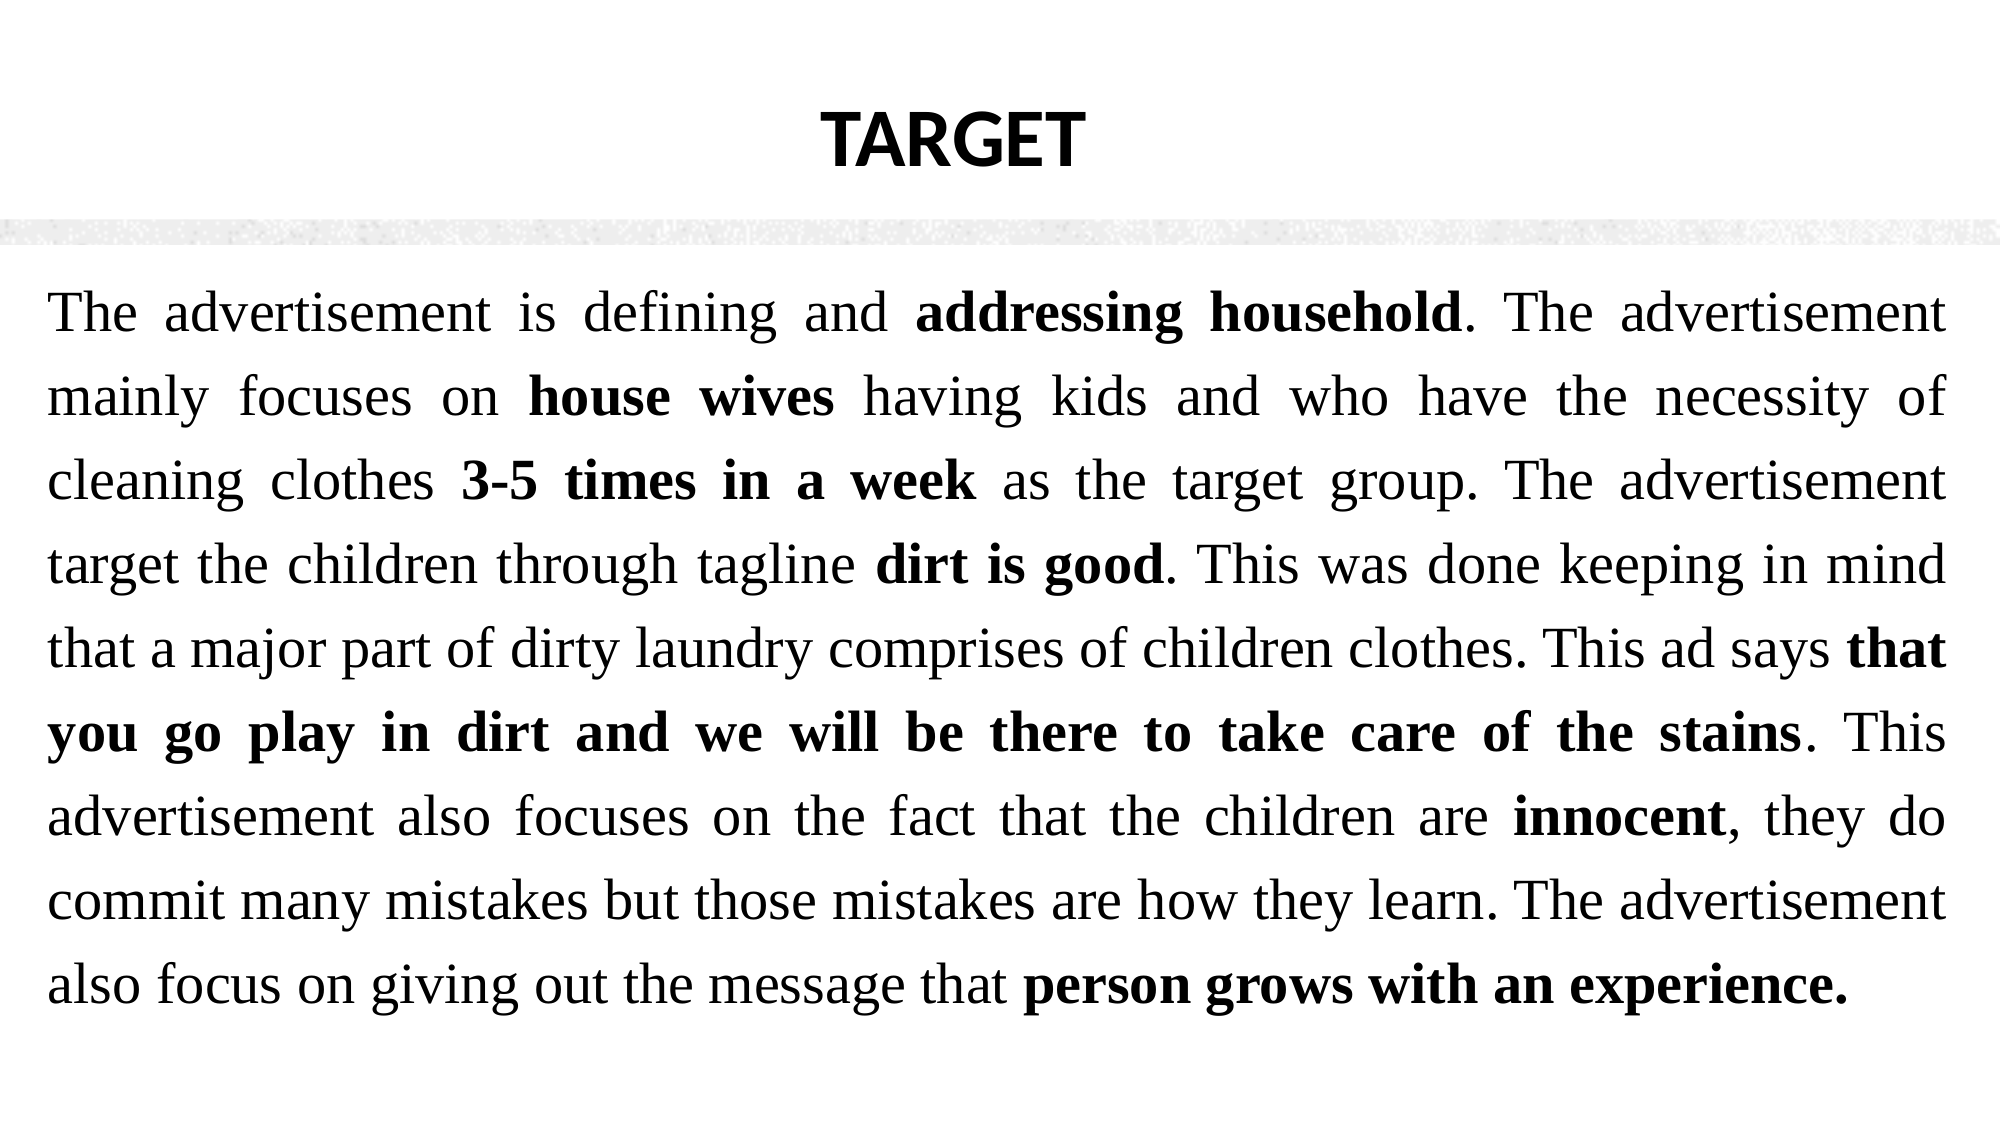

TARGET
The advertisement is defining and addressing household. The advertisement mainly focuses on house wives having kids and who have the necessity of cleaning clothes 3-5 times in a week as the target group. The advertisement target the children through tagline dirt is good. This was done keeping in mind that a major part of dirty laundry comprises of children clothes. This ad says that you go play in dirt and we will be there to take care of the stains. This advertisement also focuses on the fact that the children are innocent, they do commit many mistakes but those mistakes are how they learn. The advertisement also focus on giving out the message that person grows with an experience.
6